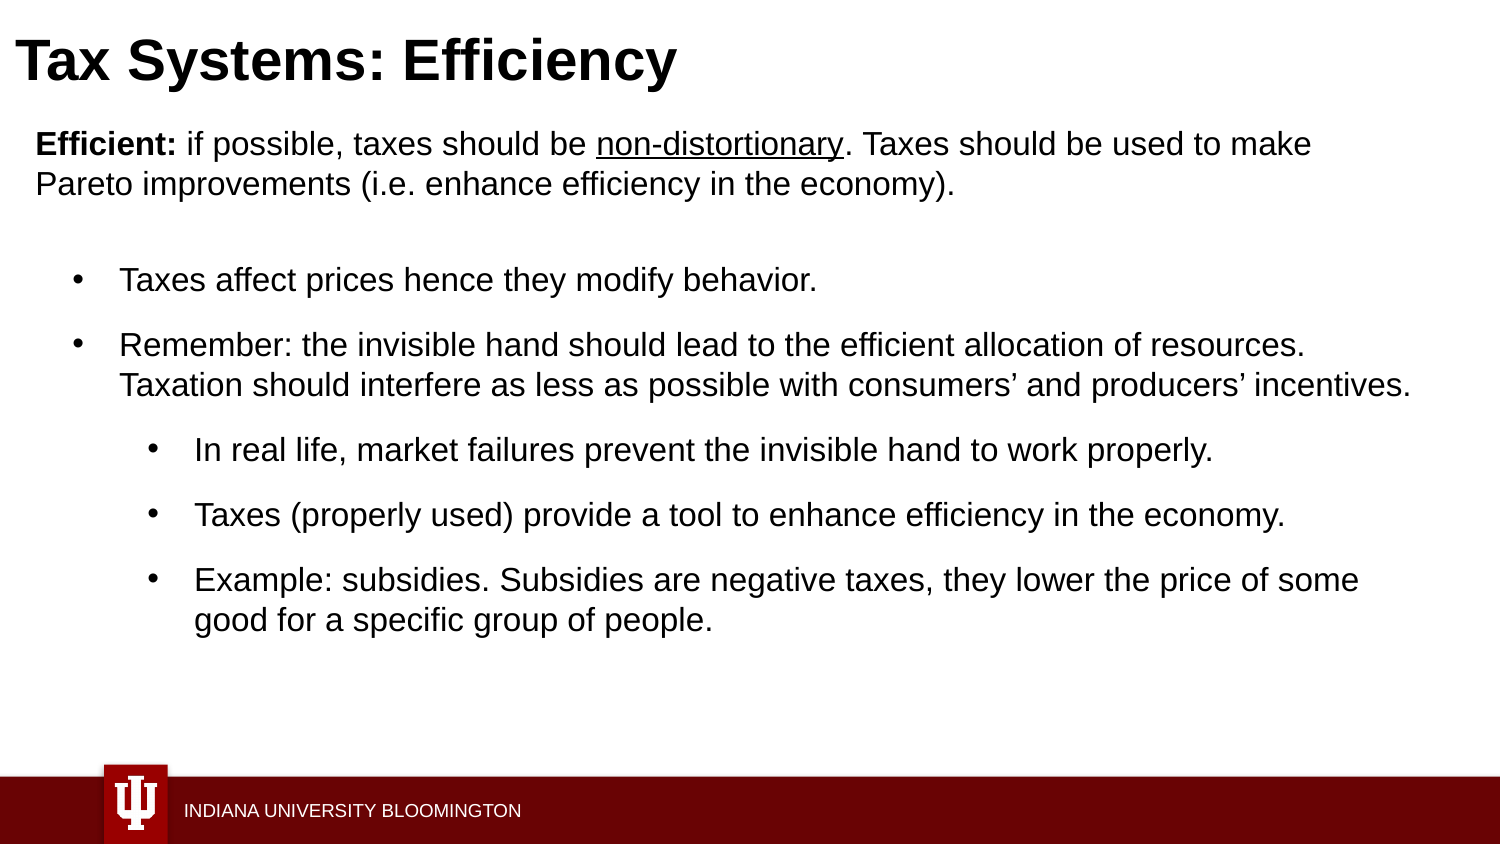

# Tax Systems: Efficiency
Efficient: if possible, taxes should be non-distortionary. Taxes should be used to make Pareto improvements (i.e. enhance efficiency in the economy).
Taxes affect prices hence they modify behavior.
Remember: the invisible hand should lead to the efficient allocation of resources. Taxation should interfere as less as possible with consumers’ and producers’ incentives.
In real life, market failures prevent the invisible hand to work properly.
Taxes (properly used) provide a tool to enhance efficiency in the economy.
Example: subsidies. Subsidies are negative taxes, they lower the price of some good for a specific group of people.